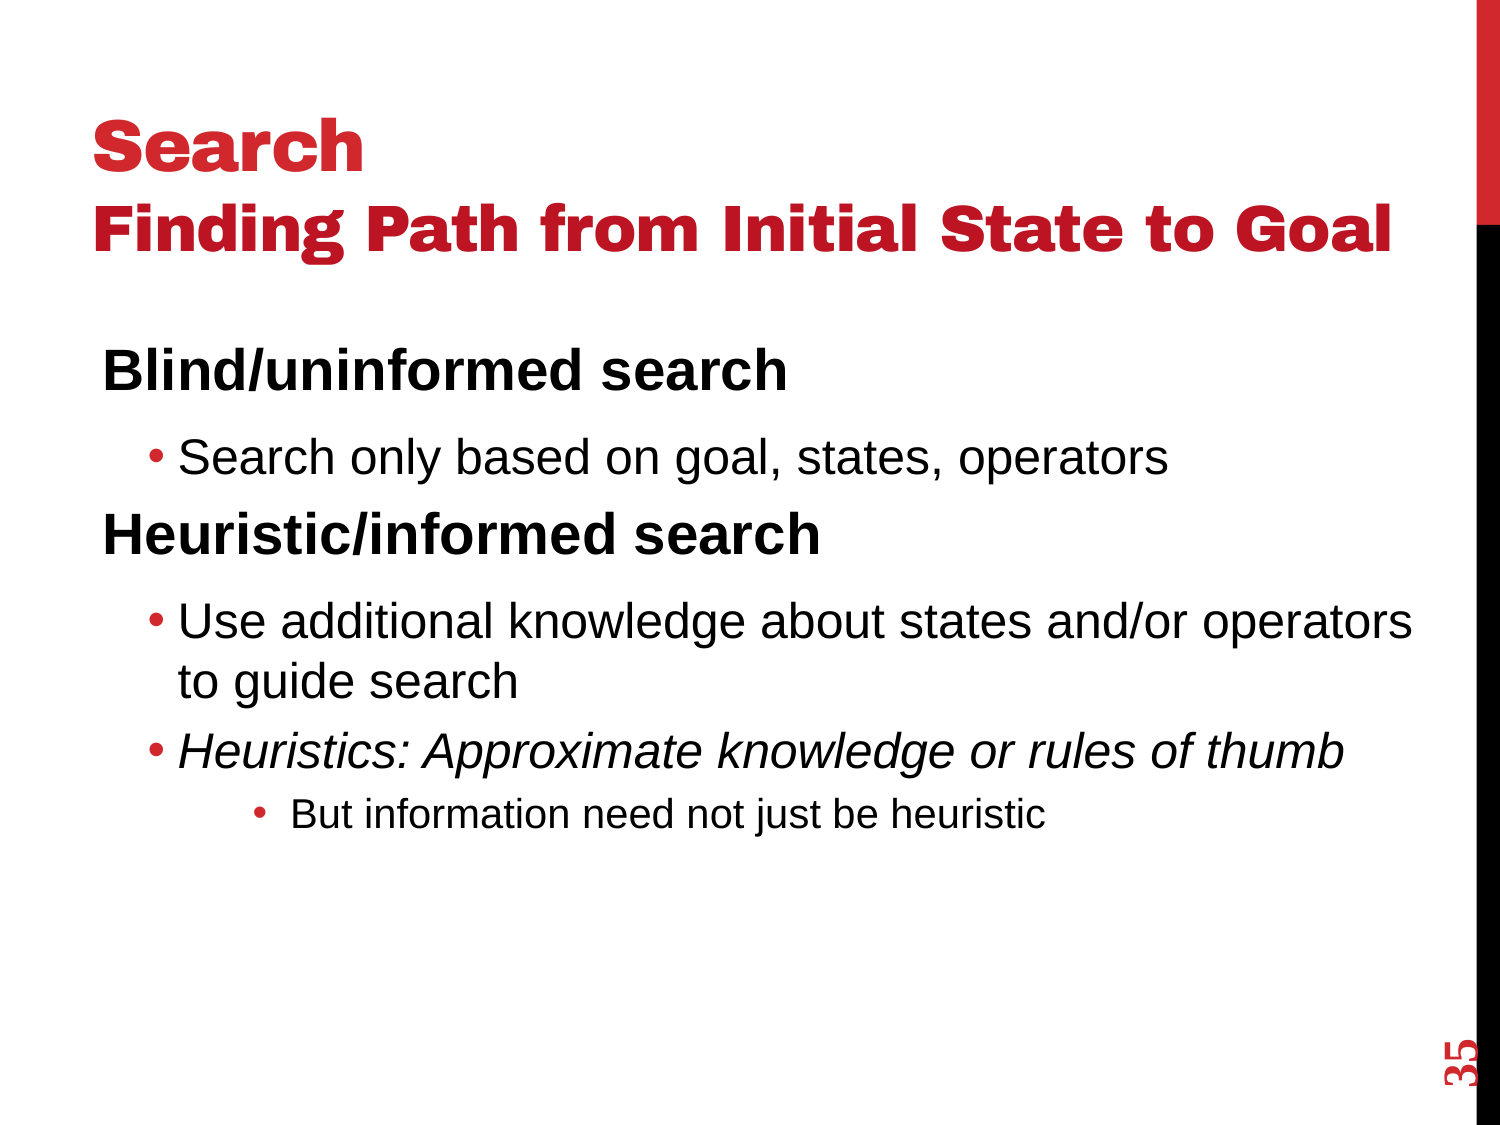

# Search Finding Path from Initial State to Goal
Blind/uninformed search
Search only based on goal, states, operators
Heuristic/informed search
Use additional knowledge about states and/or operators to guide search
Heuristics: Approximate knowledge or rules of thumb
But information need not just be heuristic
35